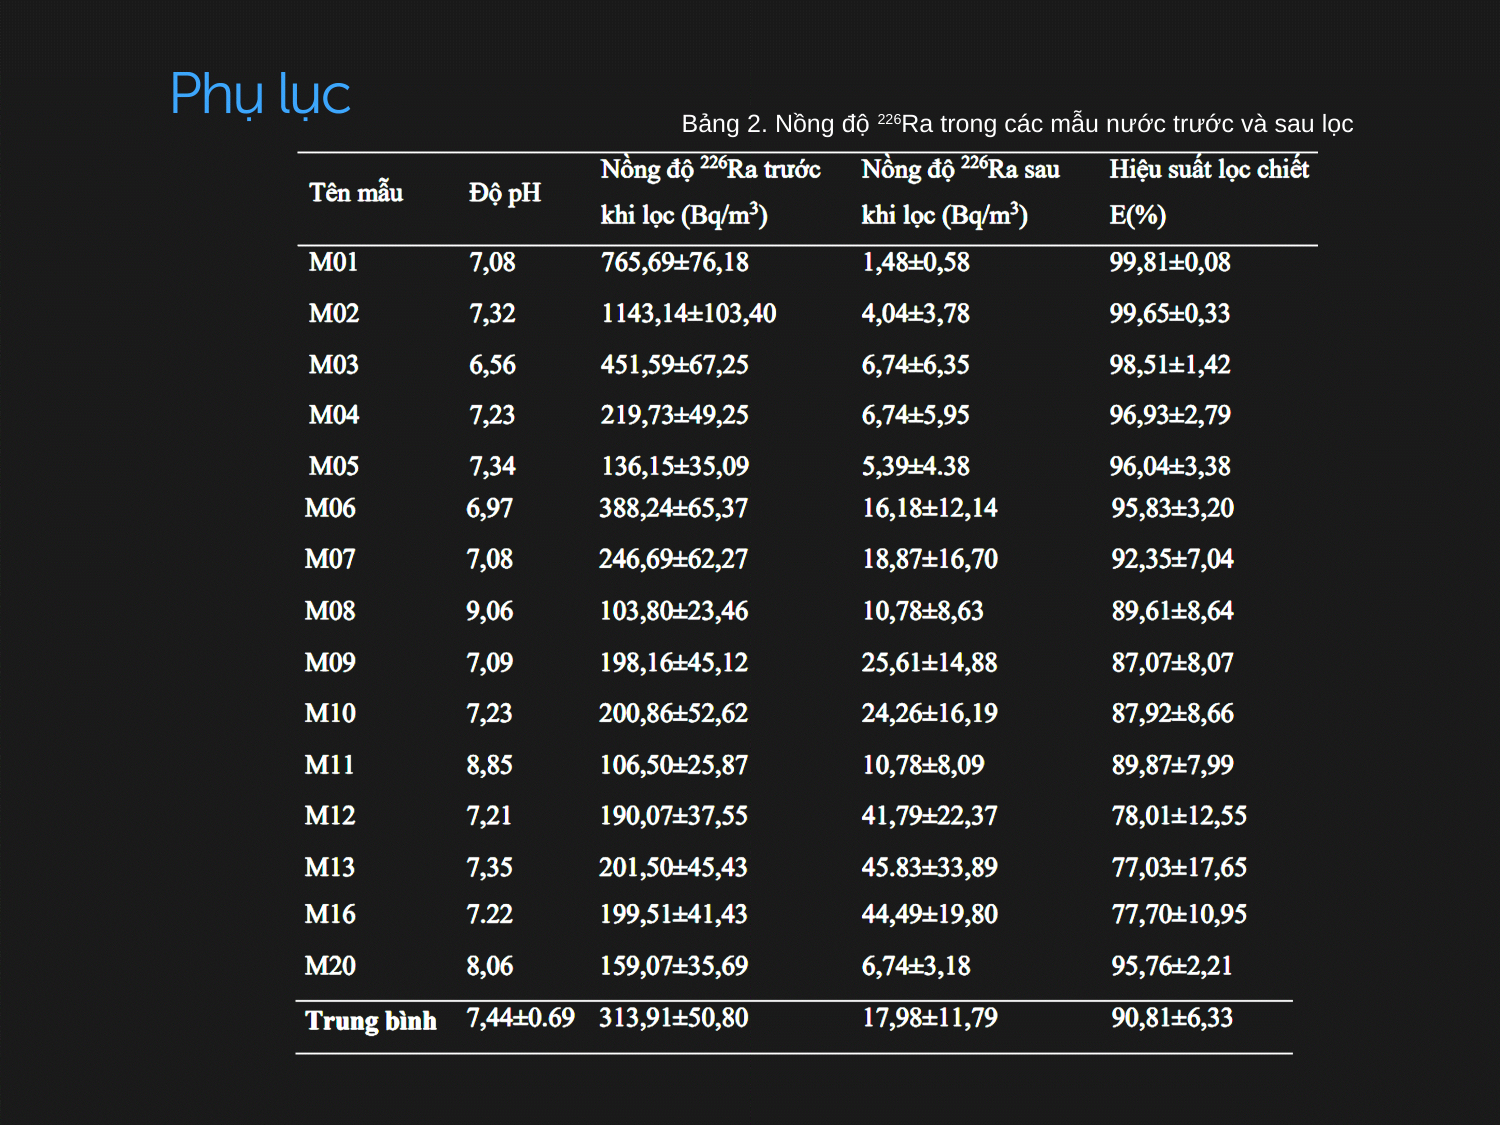

Bảng 2. Nồng độ 226Ra trong các mẫu nước trước và sau lọc